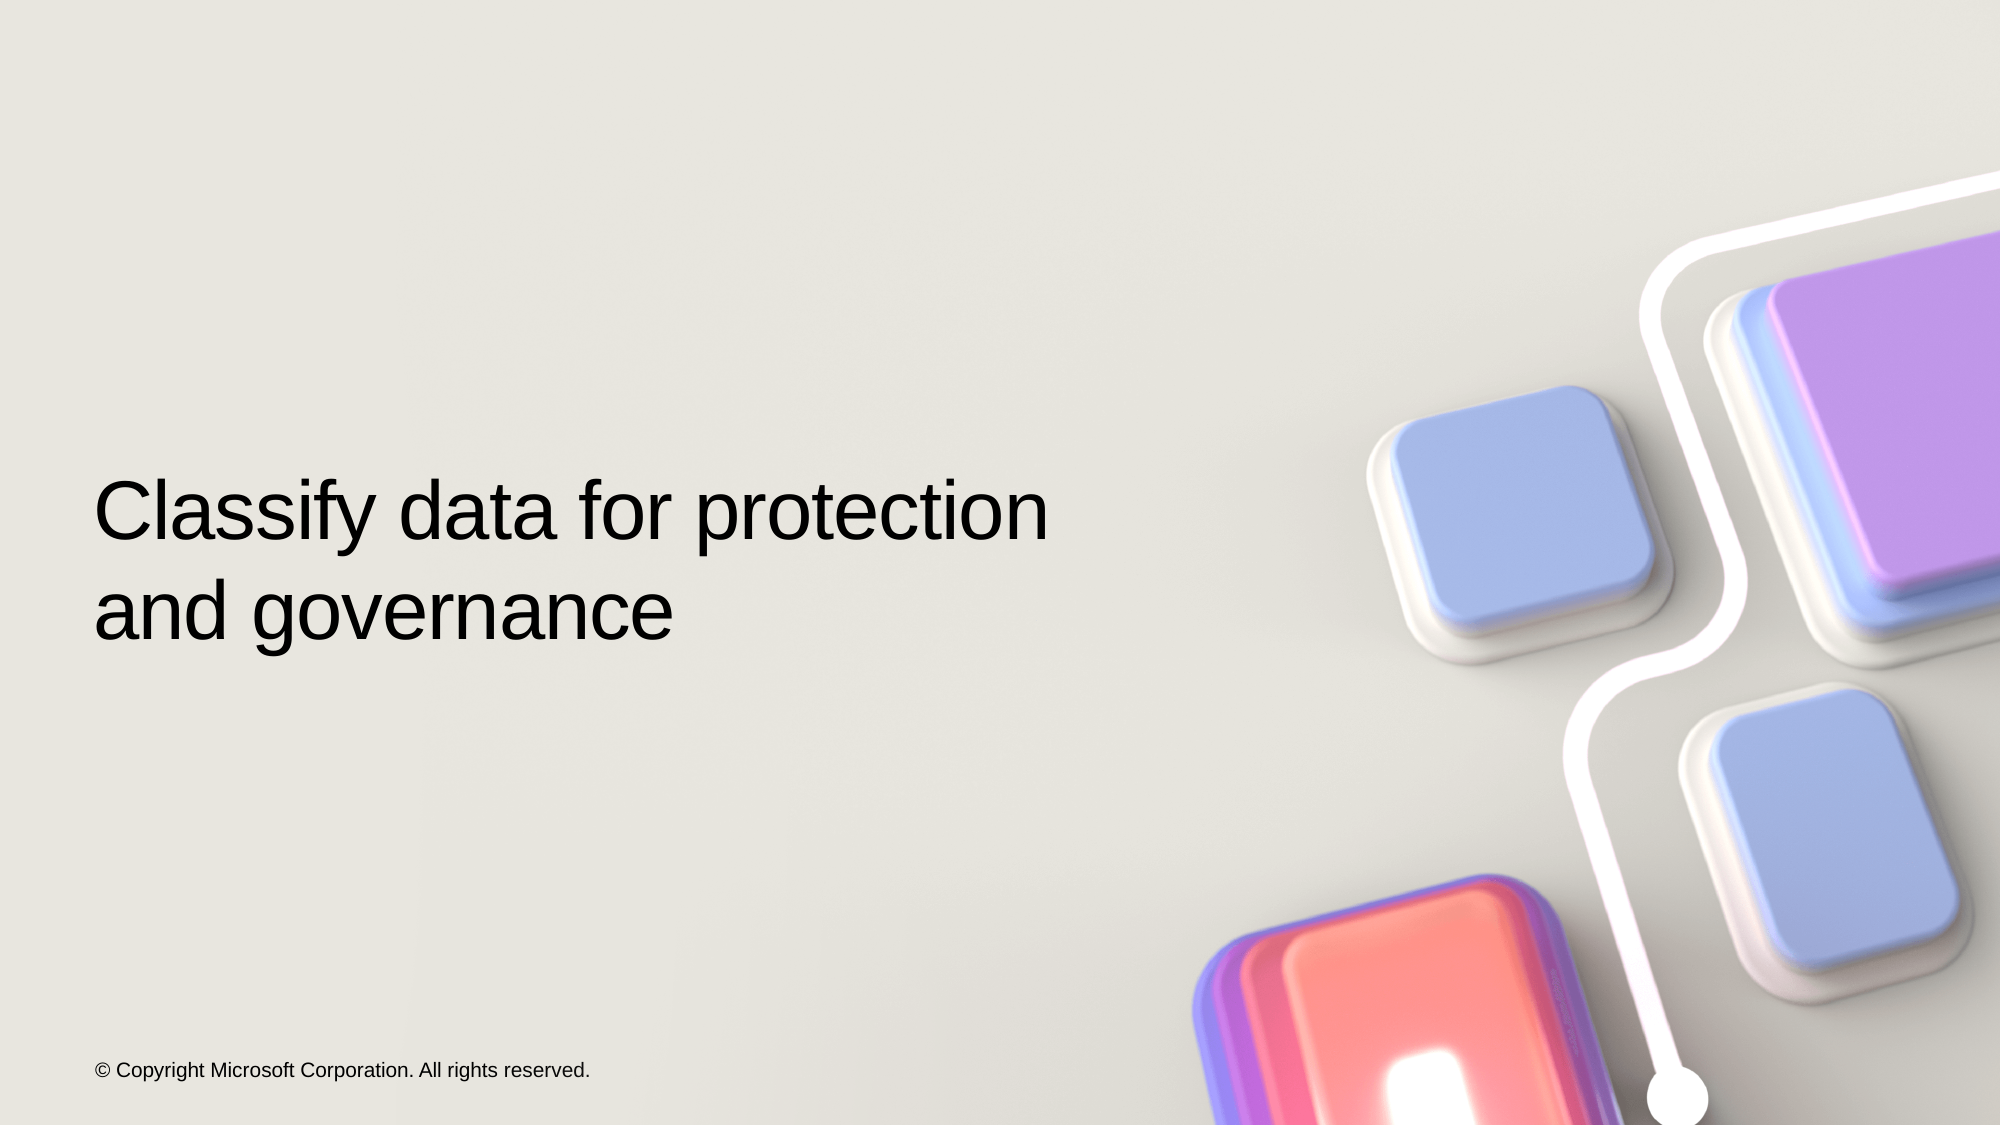

# Classify data for protection and governance